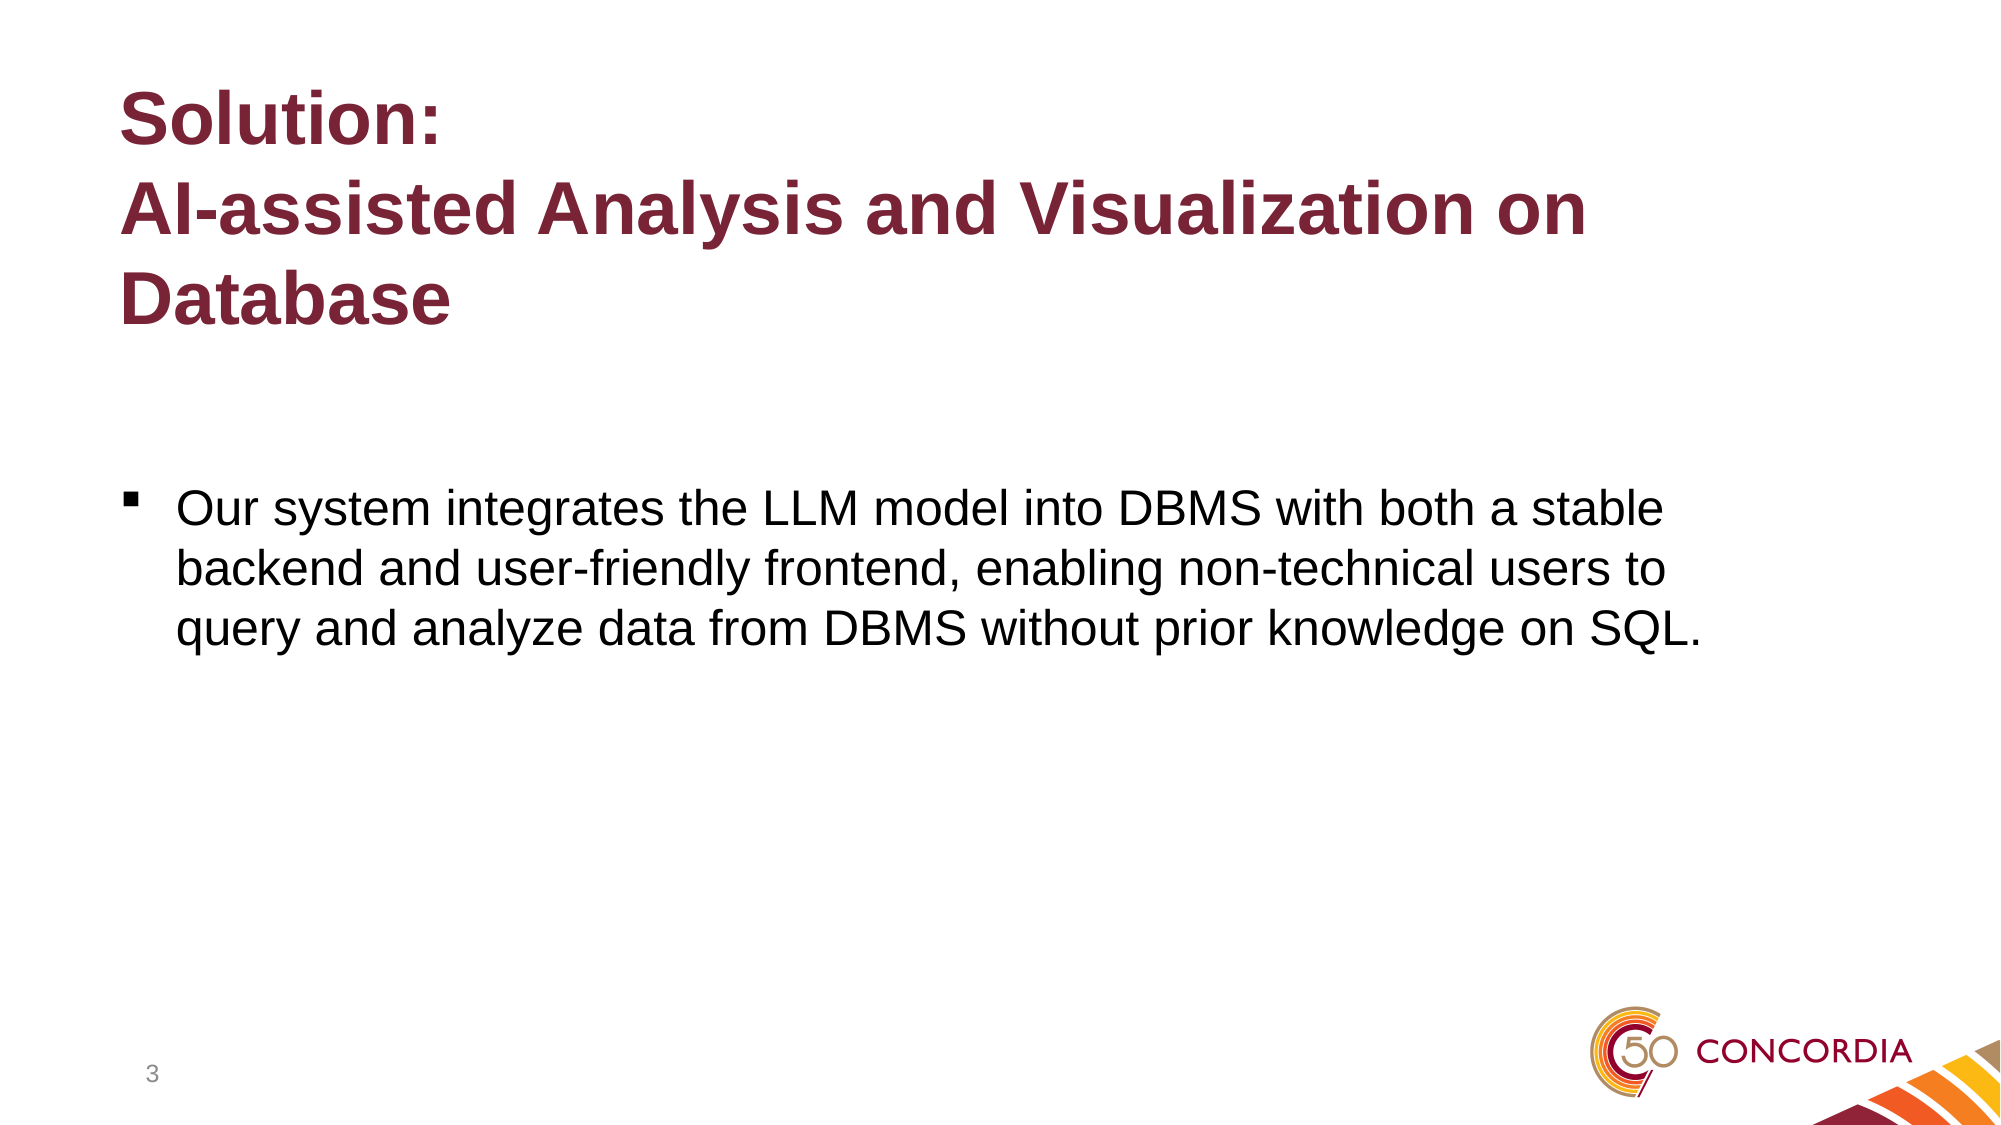

# Solution: AI-assisted Analysis and Visualization on Database
Our system integrates the LLM model into DBMS with both a stable backend and user-friendly frontend, enabling non-technical users to query and analyze data from DBMS without prior knowledge on SQL.
3